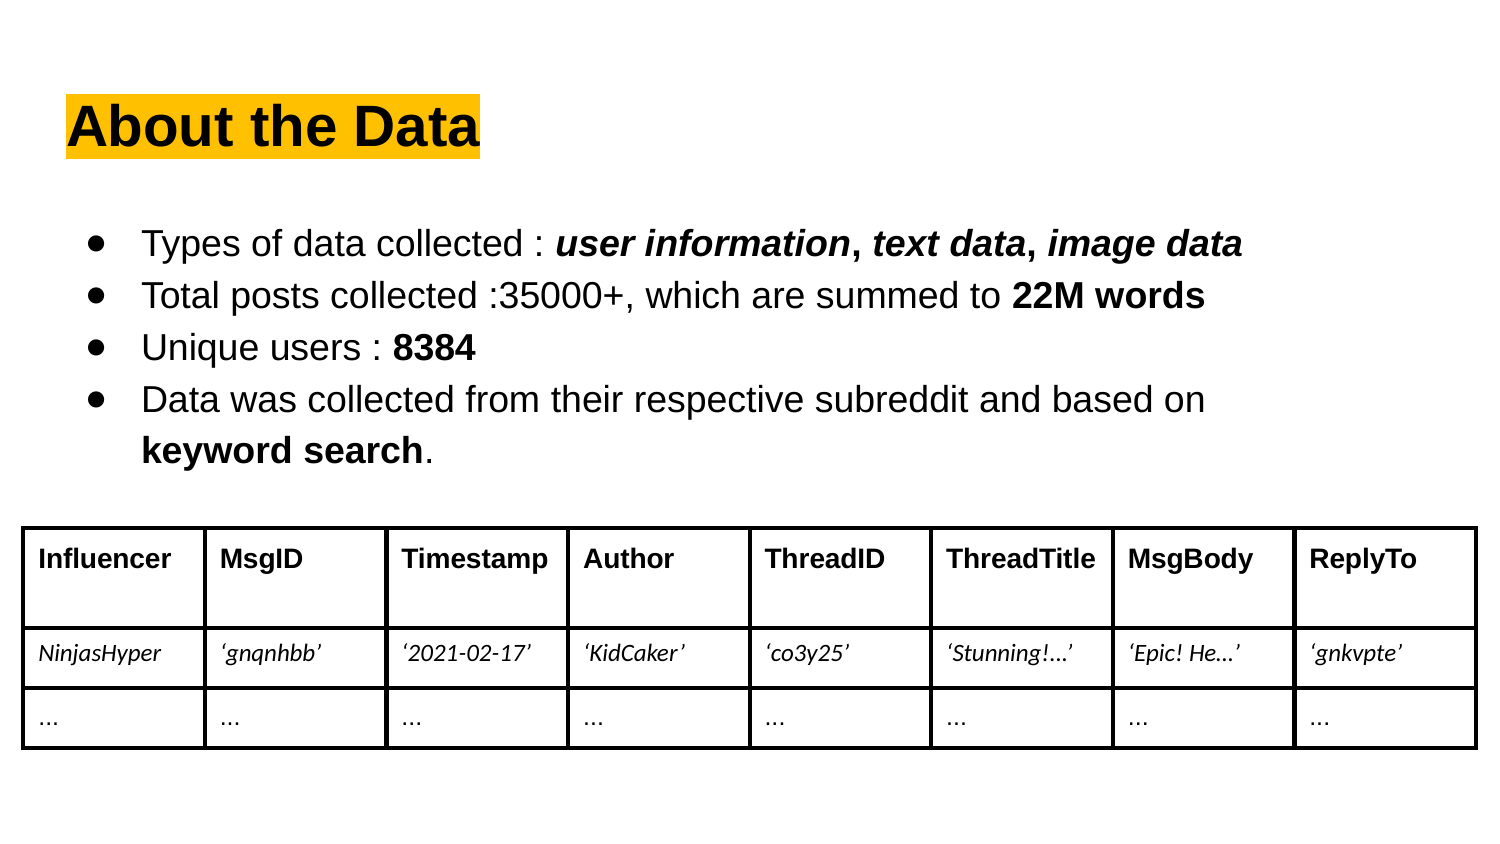

# About the Data

Types of data collected : user information, text data, image data
Total posts collected :35000+, which are summed to 22M words
Unique users : 8384
Data was collected from their respective subreddit and based on keyword search.
| Influencer | MsgID | Timestamp | Author | ThreadID | ThreadTitle | MsgBody | ReplyTo |
| --- | --- | --- | --- | --- | --- | --- | --- |
| NinjasHyper | ‘gnqnhbb’ | ‘2021-02-17’ | ‘KidCaker’ | ‘co3y25’ | ‘Stunning!...’ | ‘Epic! He…’ | ‘gnkvpte’ |
| ... | ... | ... | ... | ... | ... | ... | ... |